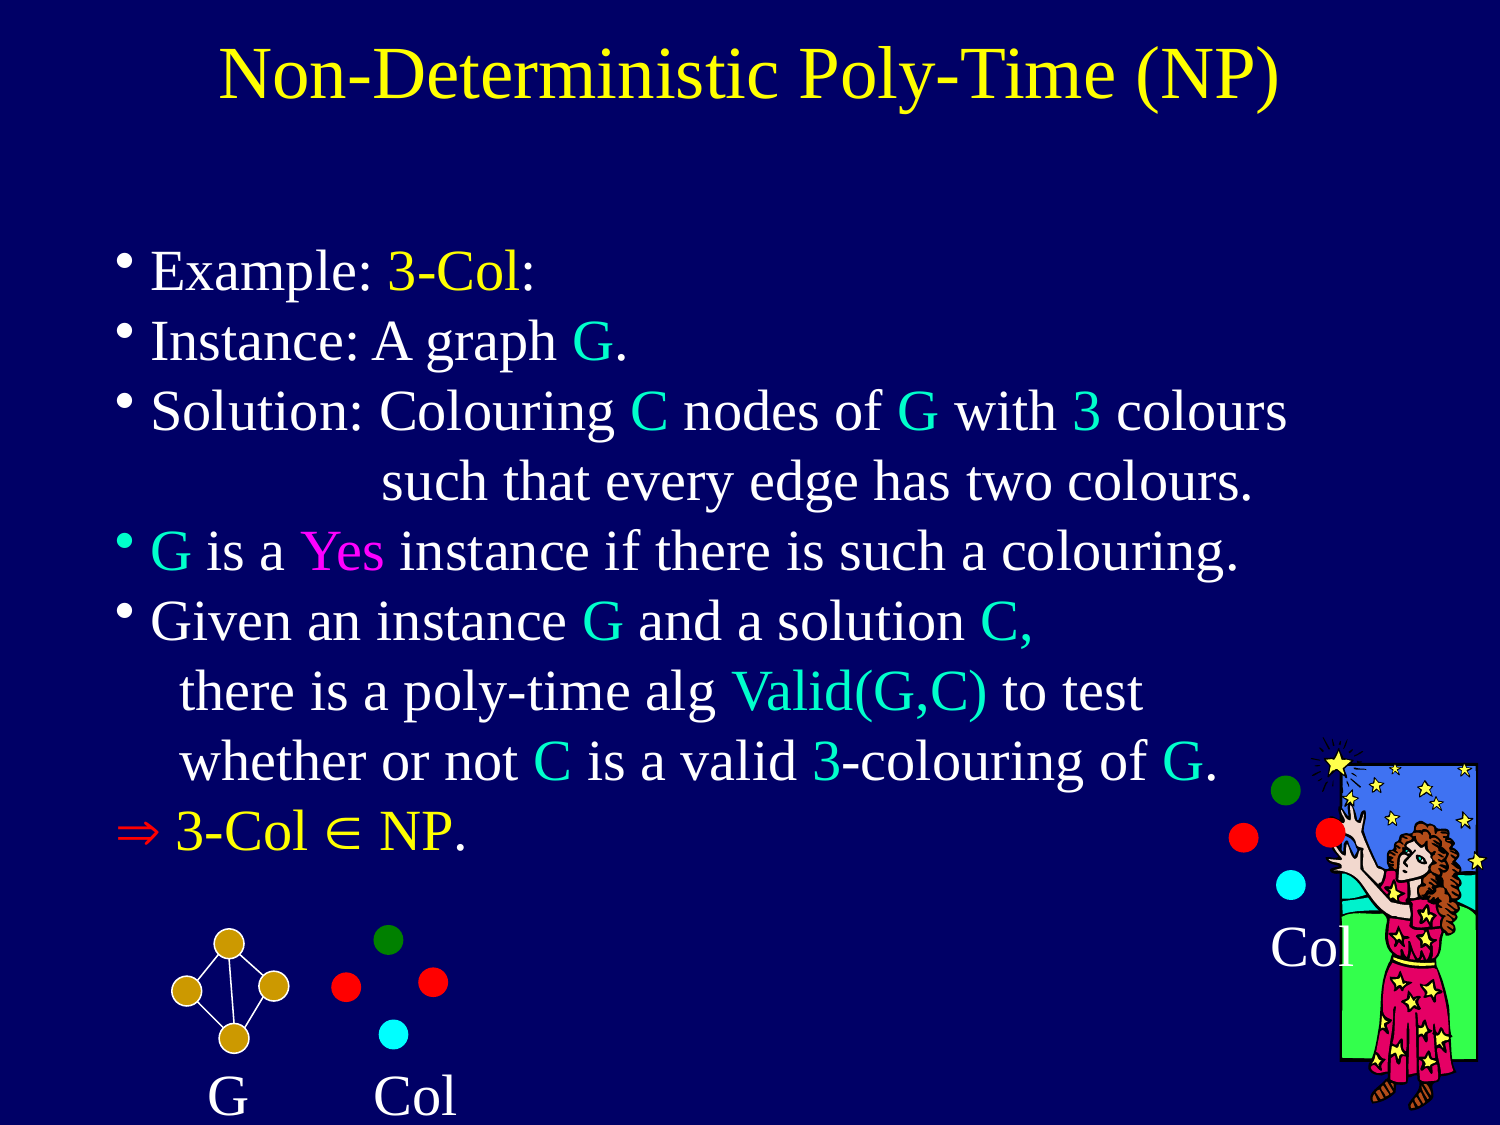

Non-Deterministic Poly-Time (NP)
Example: 3-Col:
Instance: A graph G.
Solution: Colouring C nodes of G with 3 colours
                such that every edge has two colours.
G is a Yes instance if there is such a colouring.
Given an instance G and a solution C,
  there is a poly-time alg Valid(G,C) to test
  whether or not C is a valid 3-colouring of G.
⇒ 3-Col ∈ NP.

Col

Col

G